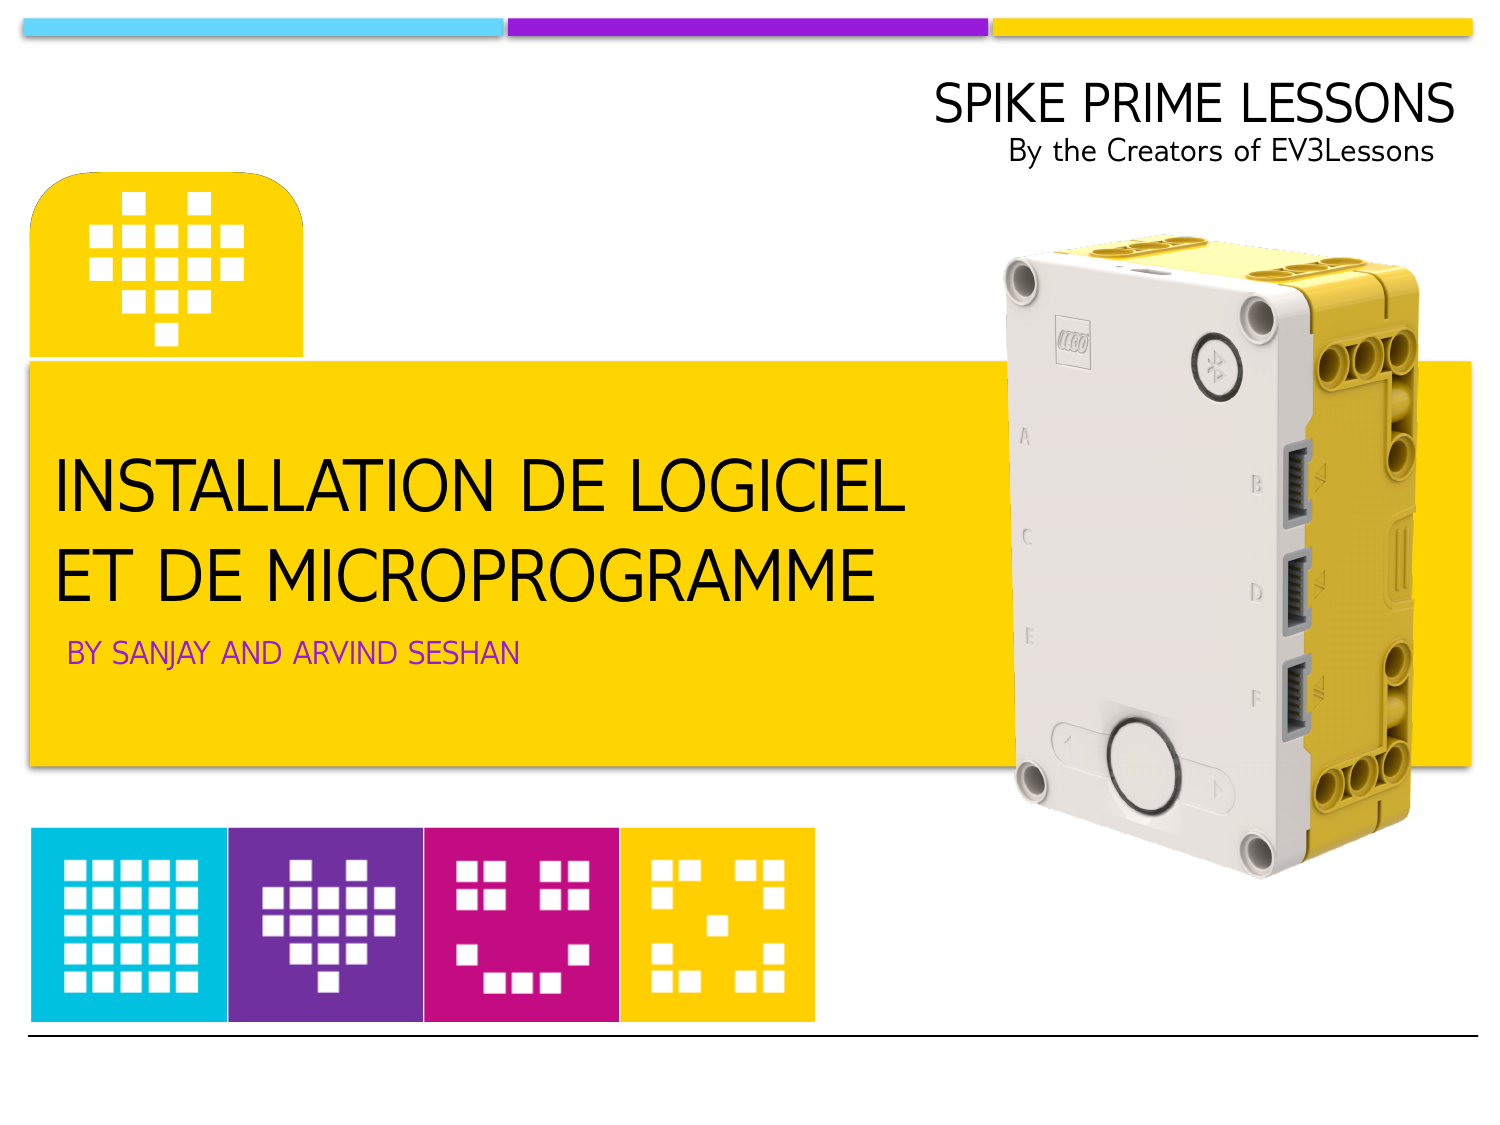

# Installation de logiciel et de microprogramme
BY SANJAY AND ARVIND SESHAN